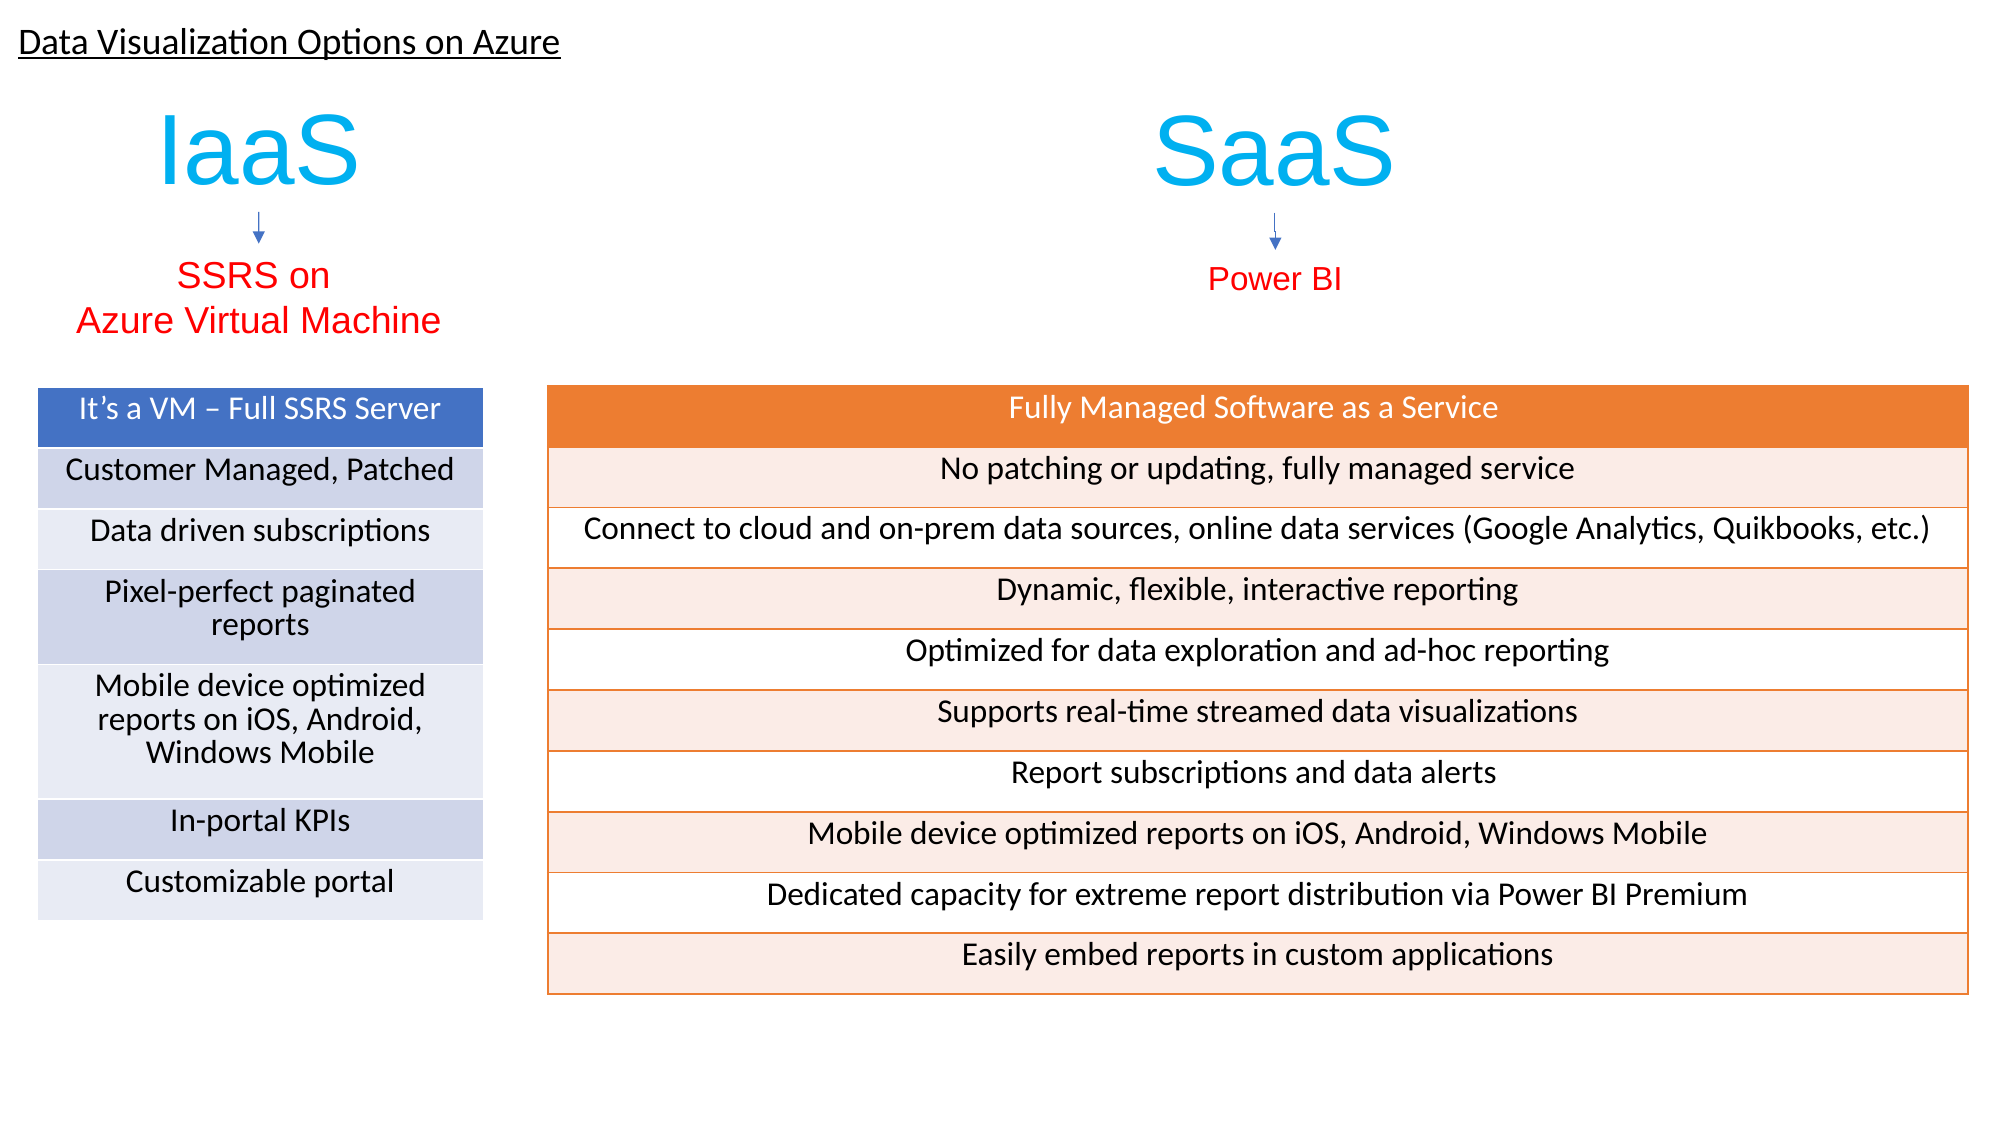

Data Visualization Options on Azure
IaaS
SaaS
SSRS on
Azure Virtual Machine
Power BI
| Fully Managed Software as a Service |
| --- |
| No patching or updating, fully managed service |
| Connect to cloud and on-prem data sources, online data services (Google Analytics, Quikbooks, etc.) |
| Dynamic, flexible, interactive reporting |
| Optimized for data exploration and ad-hoc reporting |
| Supports real-time streamed data visualizations |
| Report subscriptions and data alerts |
| Mobile device optimized reports on iOS, Android, Windows Mobile |
| Dedicated capacity for extreme report distribution via Power BI Premium |
| Easily embed reports in custom applications |
| It’s a VM – Full SSRS Server |
| --- |
| Customer Managed, Patched |
| Data driven subscriptions |
| Pixel-perfect paginated reports |
| Mobile device optimized reports on iOS, Android, Windows Mobile |
| In-portal KPIs |
| Customizable portal |